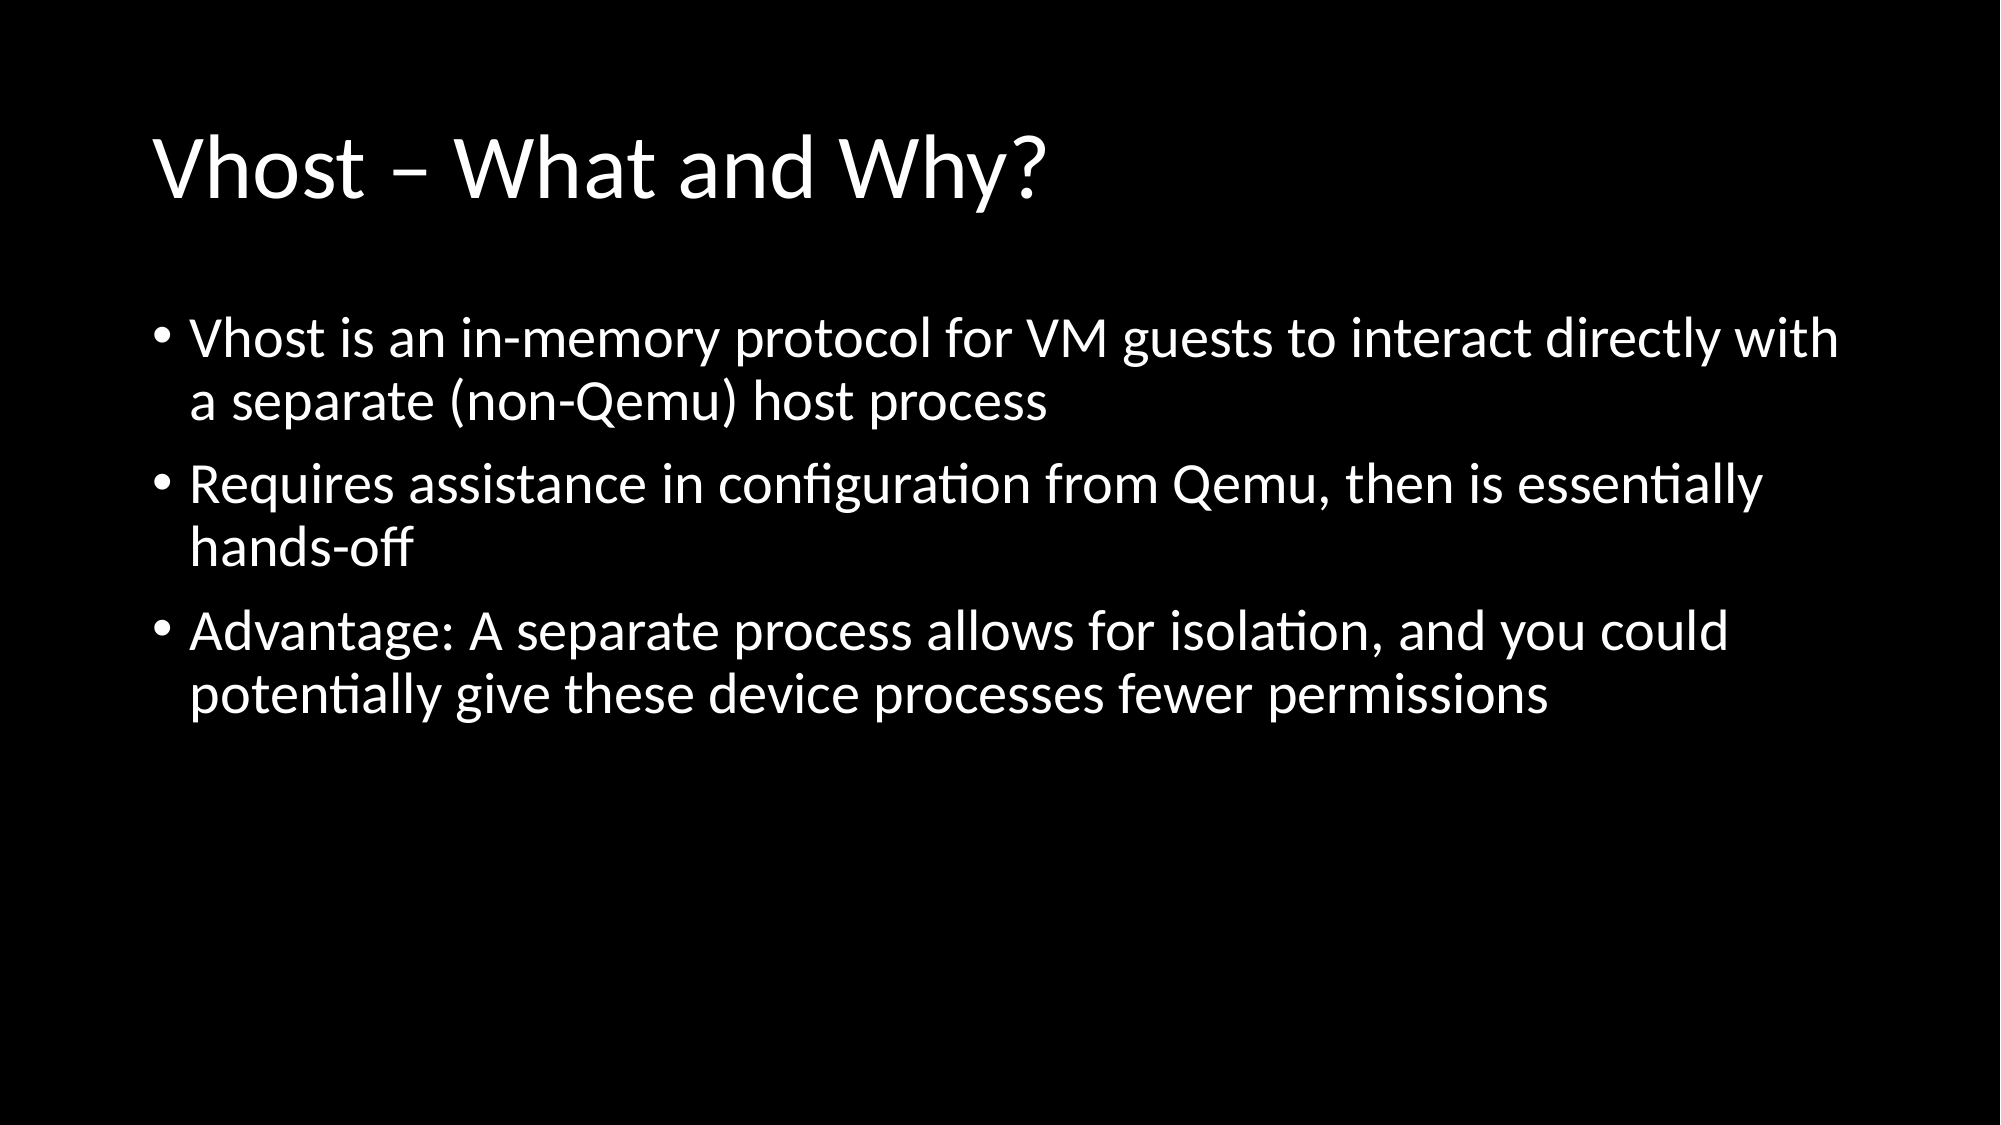

# Vhost – What and Why?
Vhost is an in-memory protocol for VM guests to interact directly with a separate (non-Qemu) host process
Requires assistance in configuration from Qemu, then is essentially hands-off
Advantage: A separate process allows for isolation, and you could potentially give these device processes fewer permissions